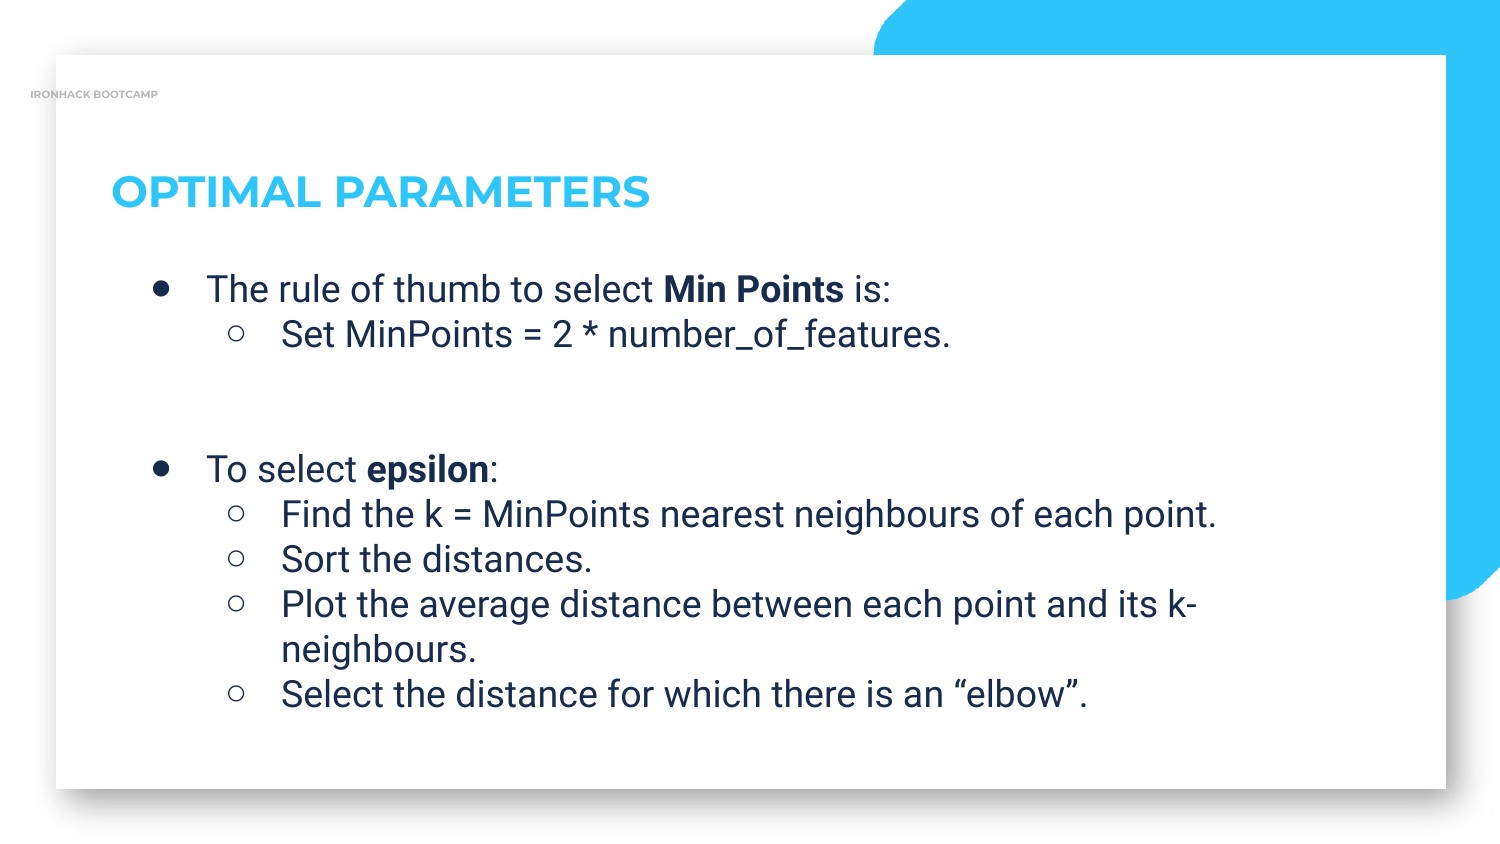

IRONHACK BOOTCAMP
OPTIMAL PARAMETERS
The rule of thumb to select Min Points is:
Set MinPoints = 2 * number_of_features.

To select epsilon:
Find the k = MinPoints nearest neighbours of each point.
Sort the distances.
Plot the average distance between each point and its k-neighbours.
Select the distance for which there is an “elbow”.